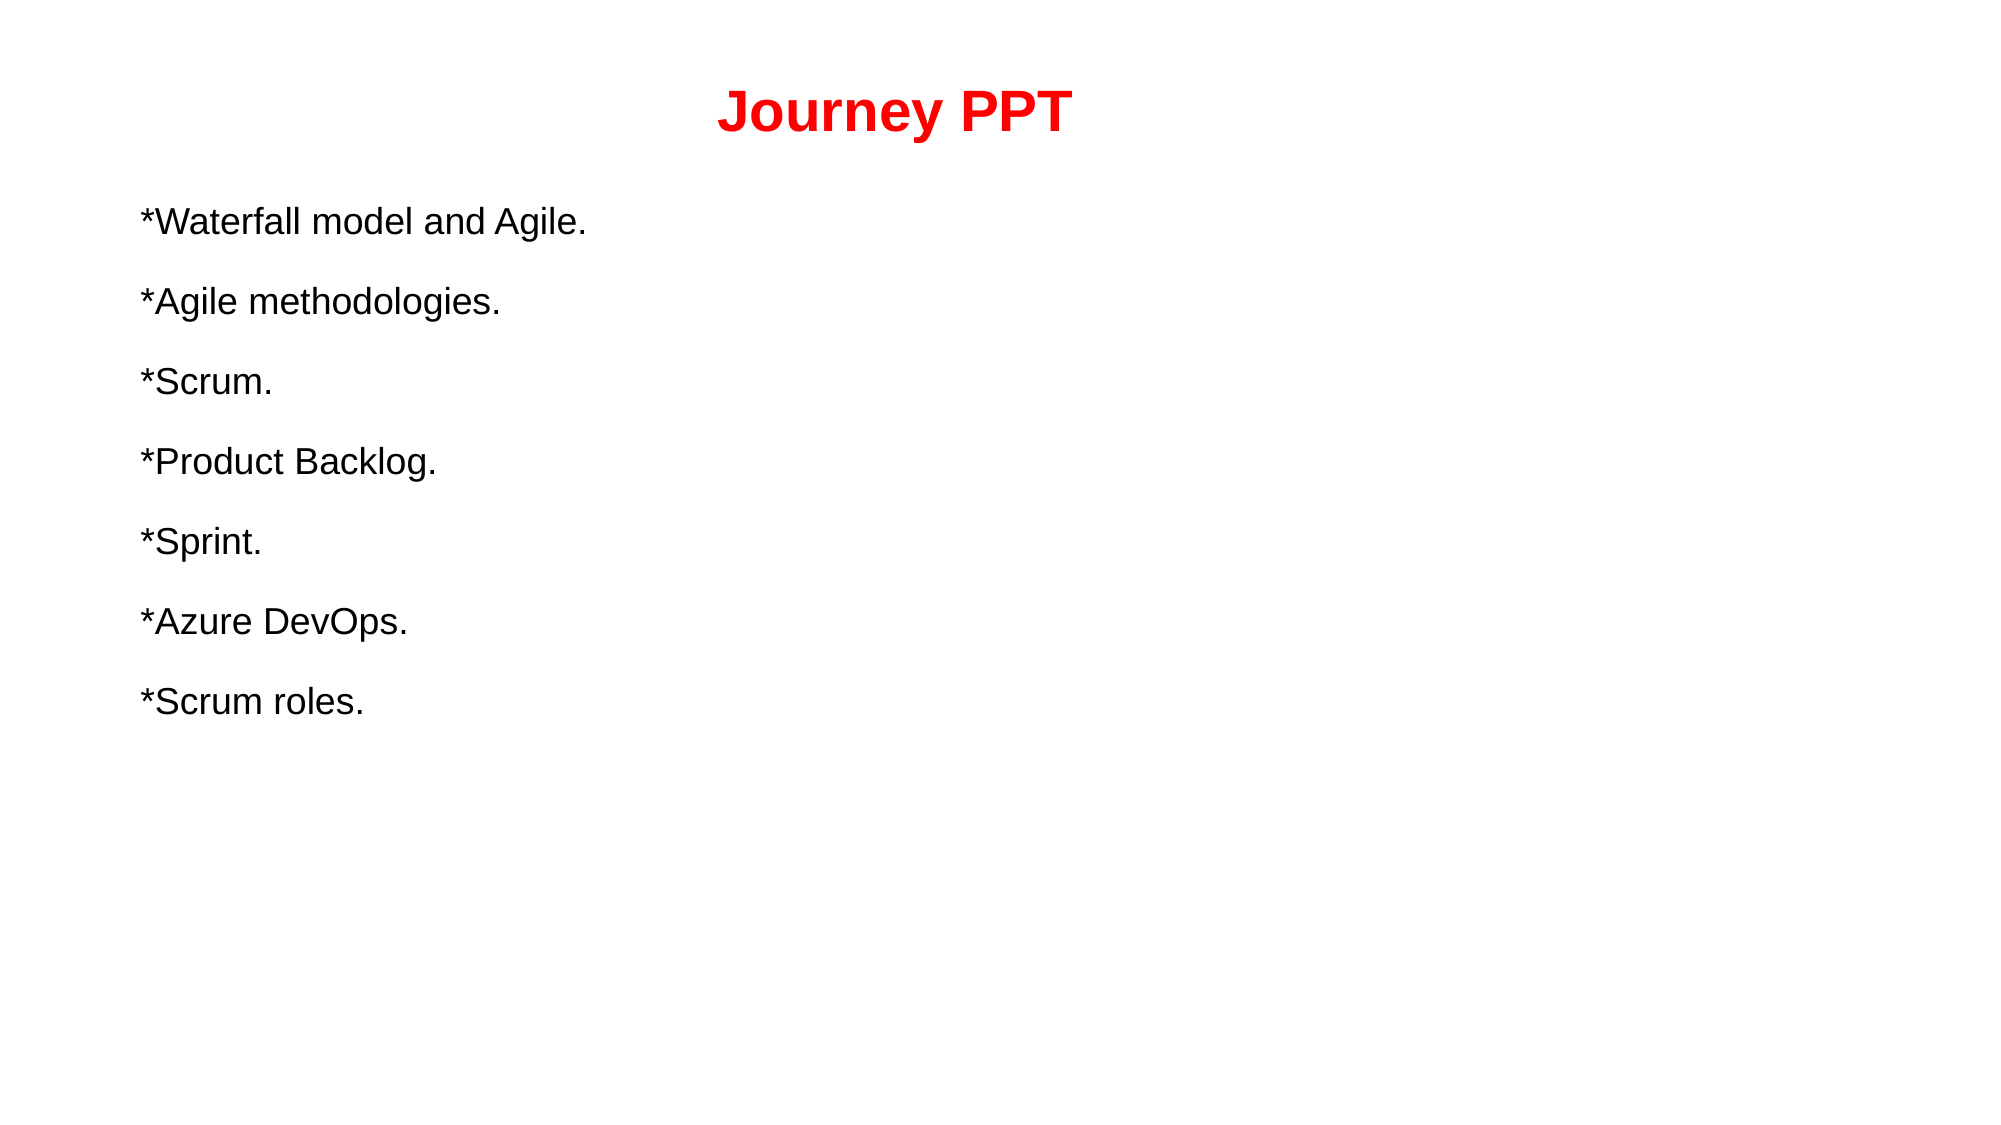

Journey PPT
*Waterfall model and Agile.
*Agile methodologies.
*Scrum.
*Product Backlog.
*Sprint.
*Azure DevOps.
*Scrum roles.